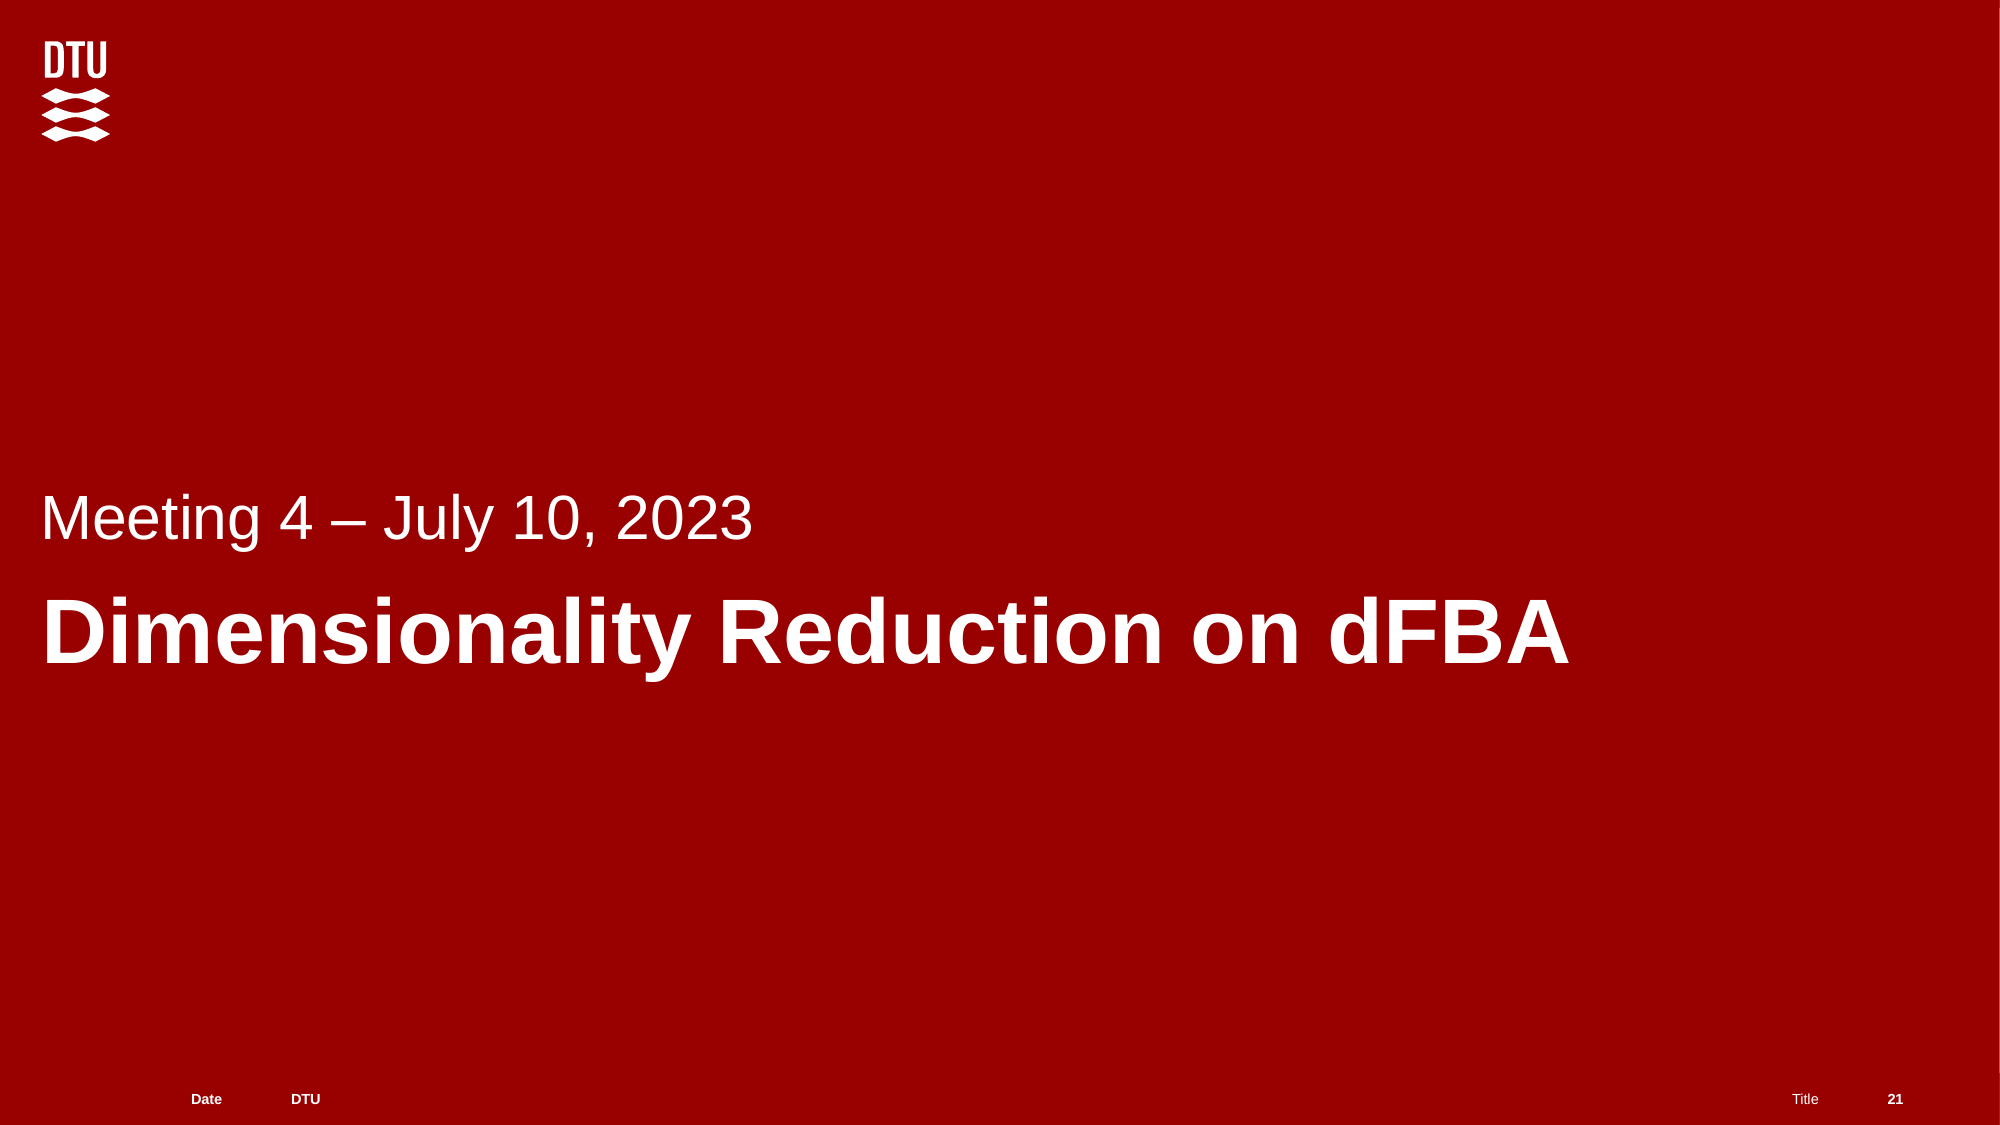

Meeting 4 – July 10, 2023
# Dimensionality Reduction on dFBA
21